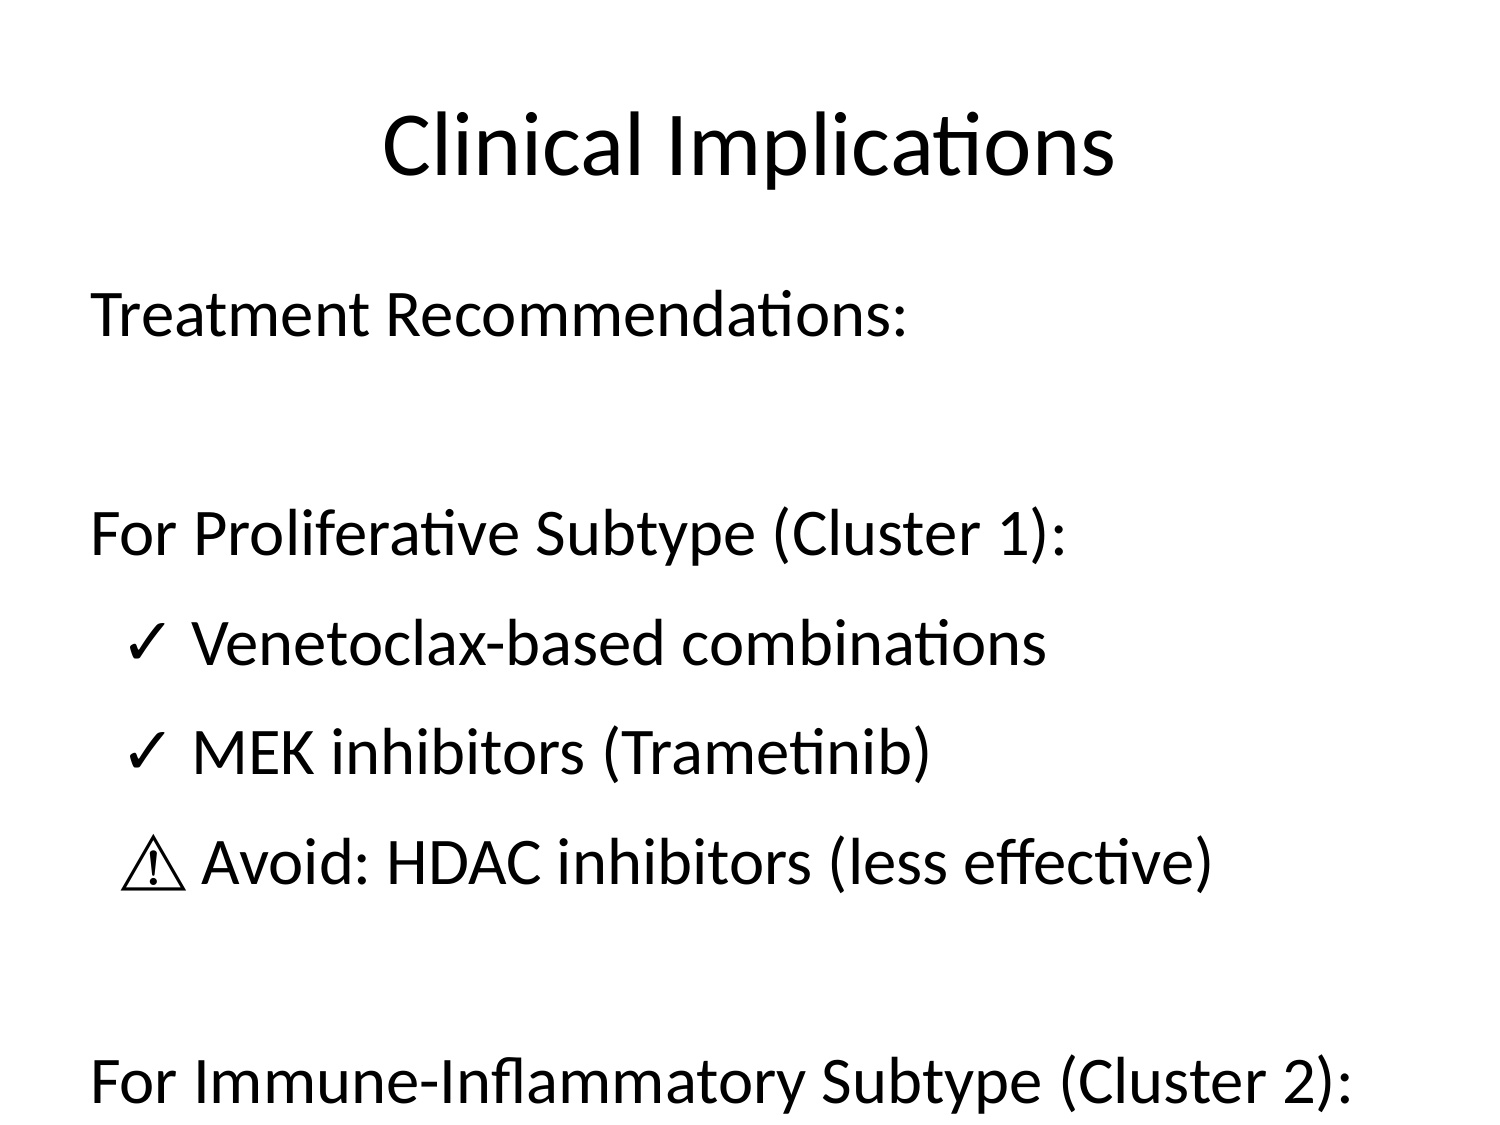

# Clinical Implications
Treatment Recommendations:

For Proliferative Subtype (Cluster 1):
  ✓ Venetoclax-based combinations
  ✓ MEK inhibitors (Trametinib)
  ⚠ Avoid: HDAC inhibitors (less effective)

For Immune-Inflammatory Subtype (Cluster 2):
  ✓ HDAC inhibitors (Panobinostat, Vorinostat)
  ✓ mTOR inhibitors (Everolimus)
  ⚠ Avoid: Venetoclax (less effective)

Applications:
• Risk stratification at diagnosis
• Personalized treatment planning
• Clinical trial stratification